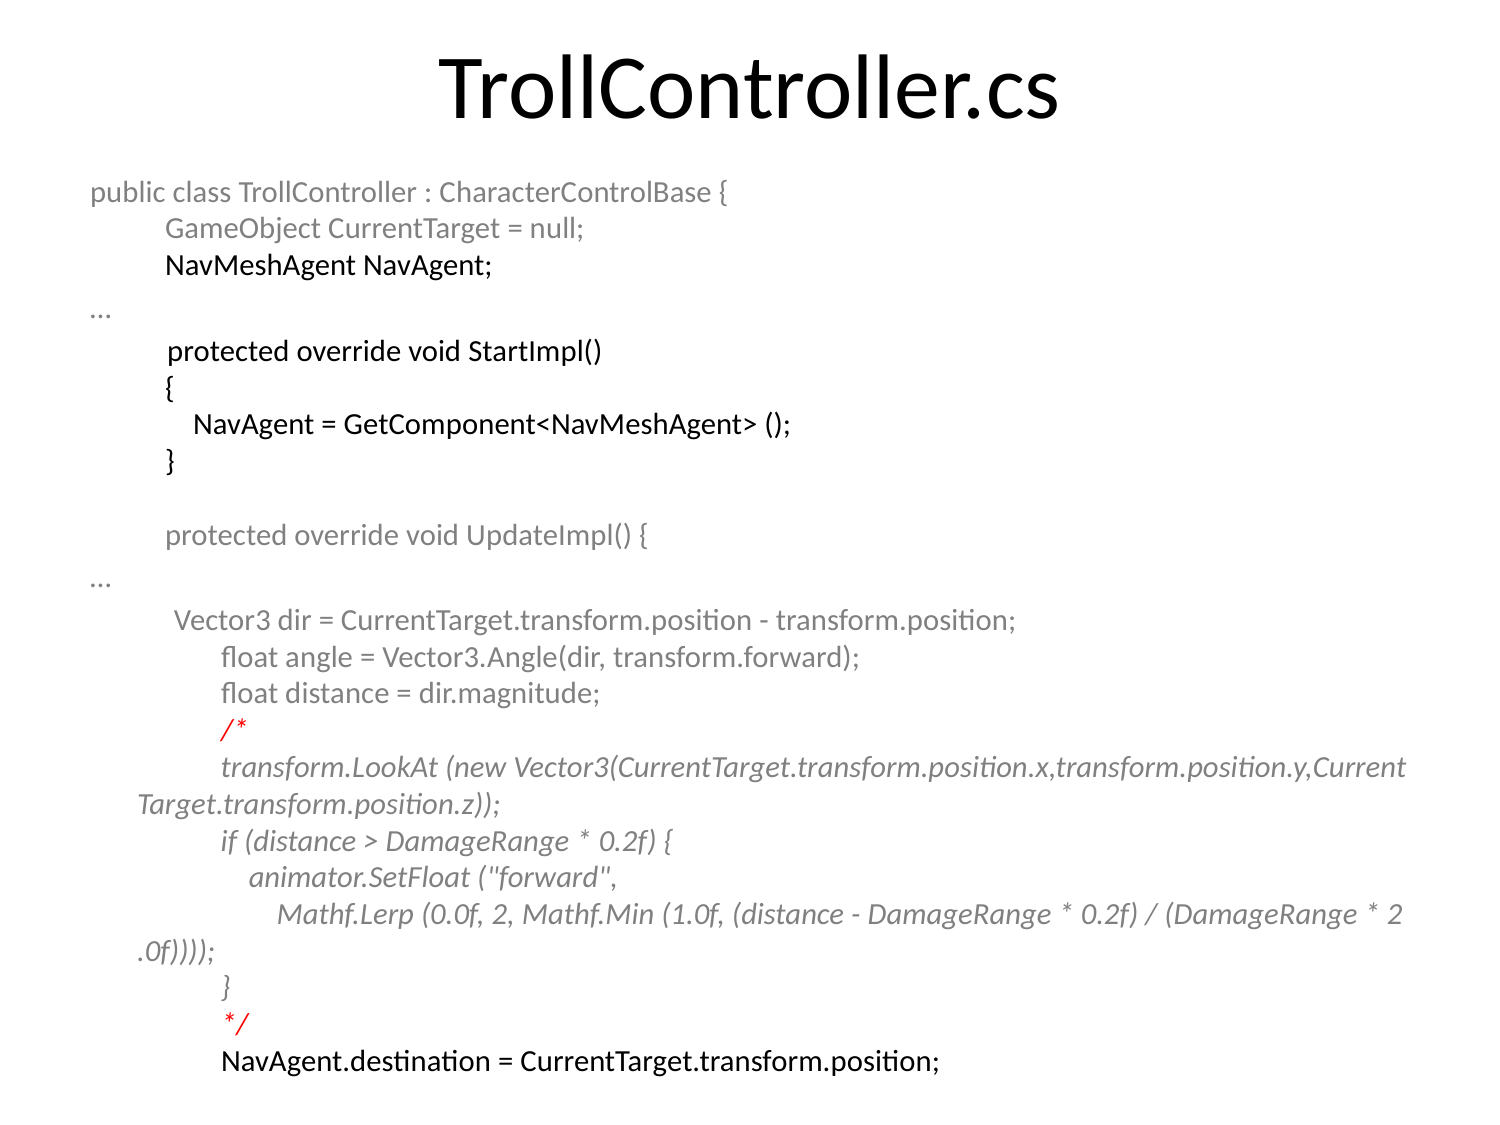

# TrollController.cs
public class TrollController : CharacterControlBase {
    GameObject CurrentTarget = null;
    NavMeshAgent NavAgent;
…
           protected override void StartImpl()
    {
        NavAgent = GetComponent<NavMeshAgent> ();
    }
    protected override void UpdateImpl() {
…
            Vector3 dir = CurrentTarget.transform.position - transform.position;
            float angle = Vector3.Angle(dir, transform.forward);
            float distance = dir.magnitude;
            /*
            transform.LookAt (new Vector3(CurrentTarget.transform.position.x,transform.position.y,CurrentTarget.transform.position.z));
            if (distance > DamageRange * 0.2f) {
                animator.SetFloat ("forward", 
                    Mathf.Lerp (0.0f, 2, Mathf.Min (1.0f, (distance - DamageRange * 0.2f) / (DamageRange * 2.0f))));
            }
            */
            NavAgent.destination = CurrentTarget.transform.position;